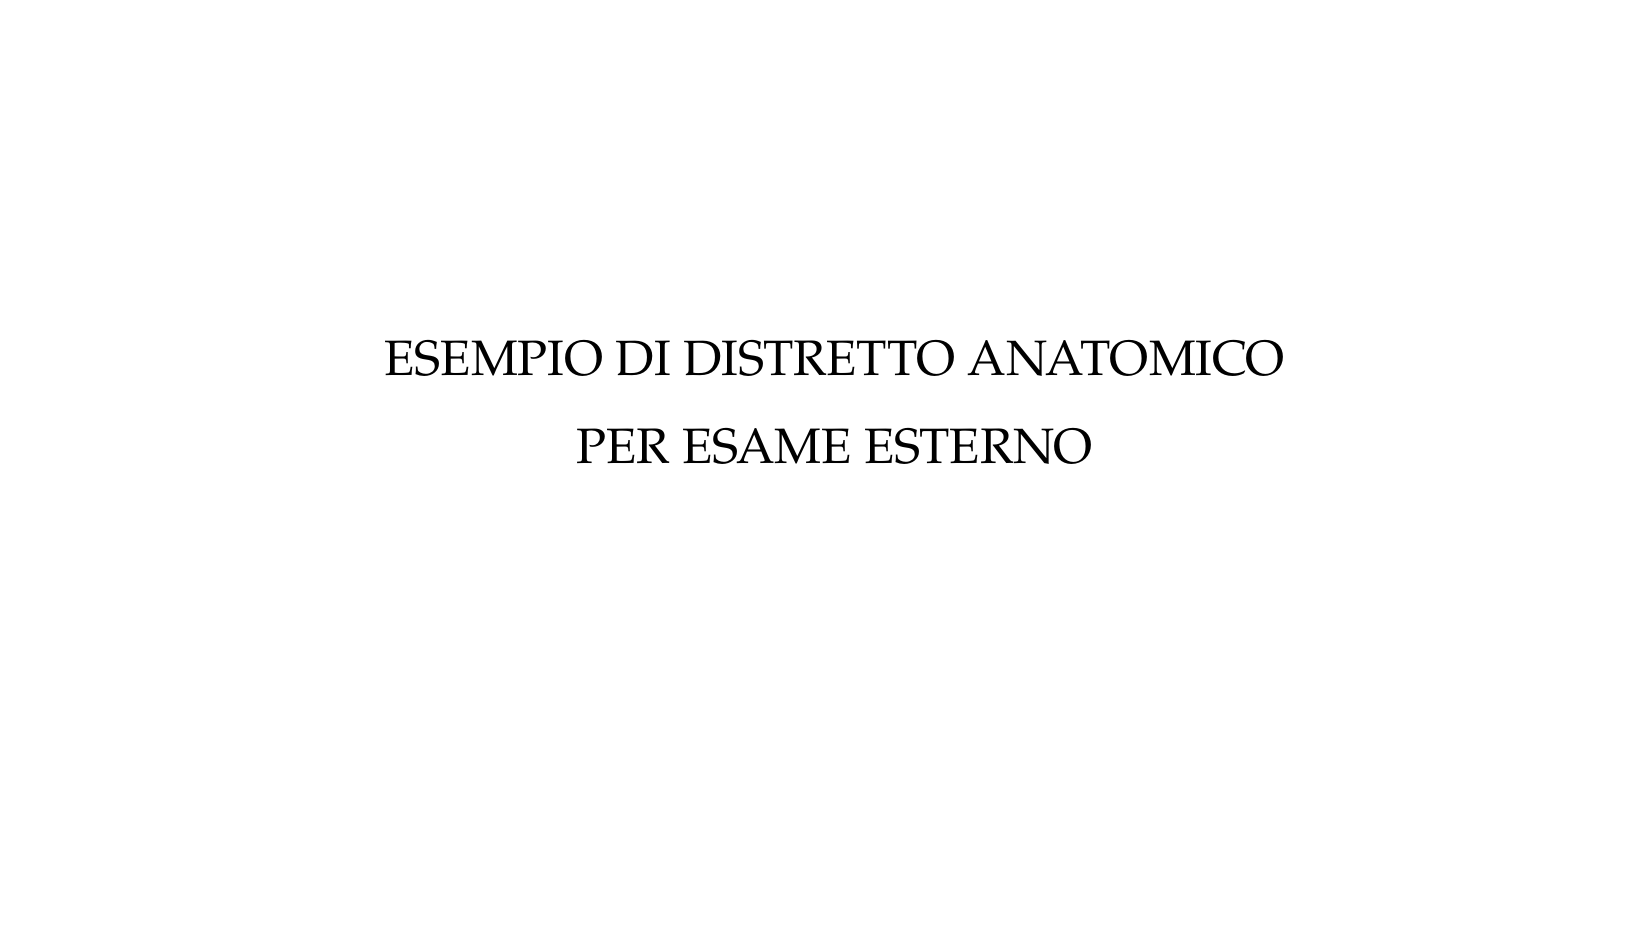

# ESEMPIO DI DISTRETTO ANATOMICO PER ESAME ESTERNO